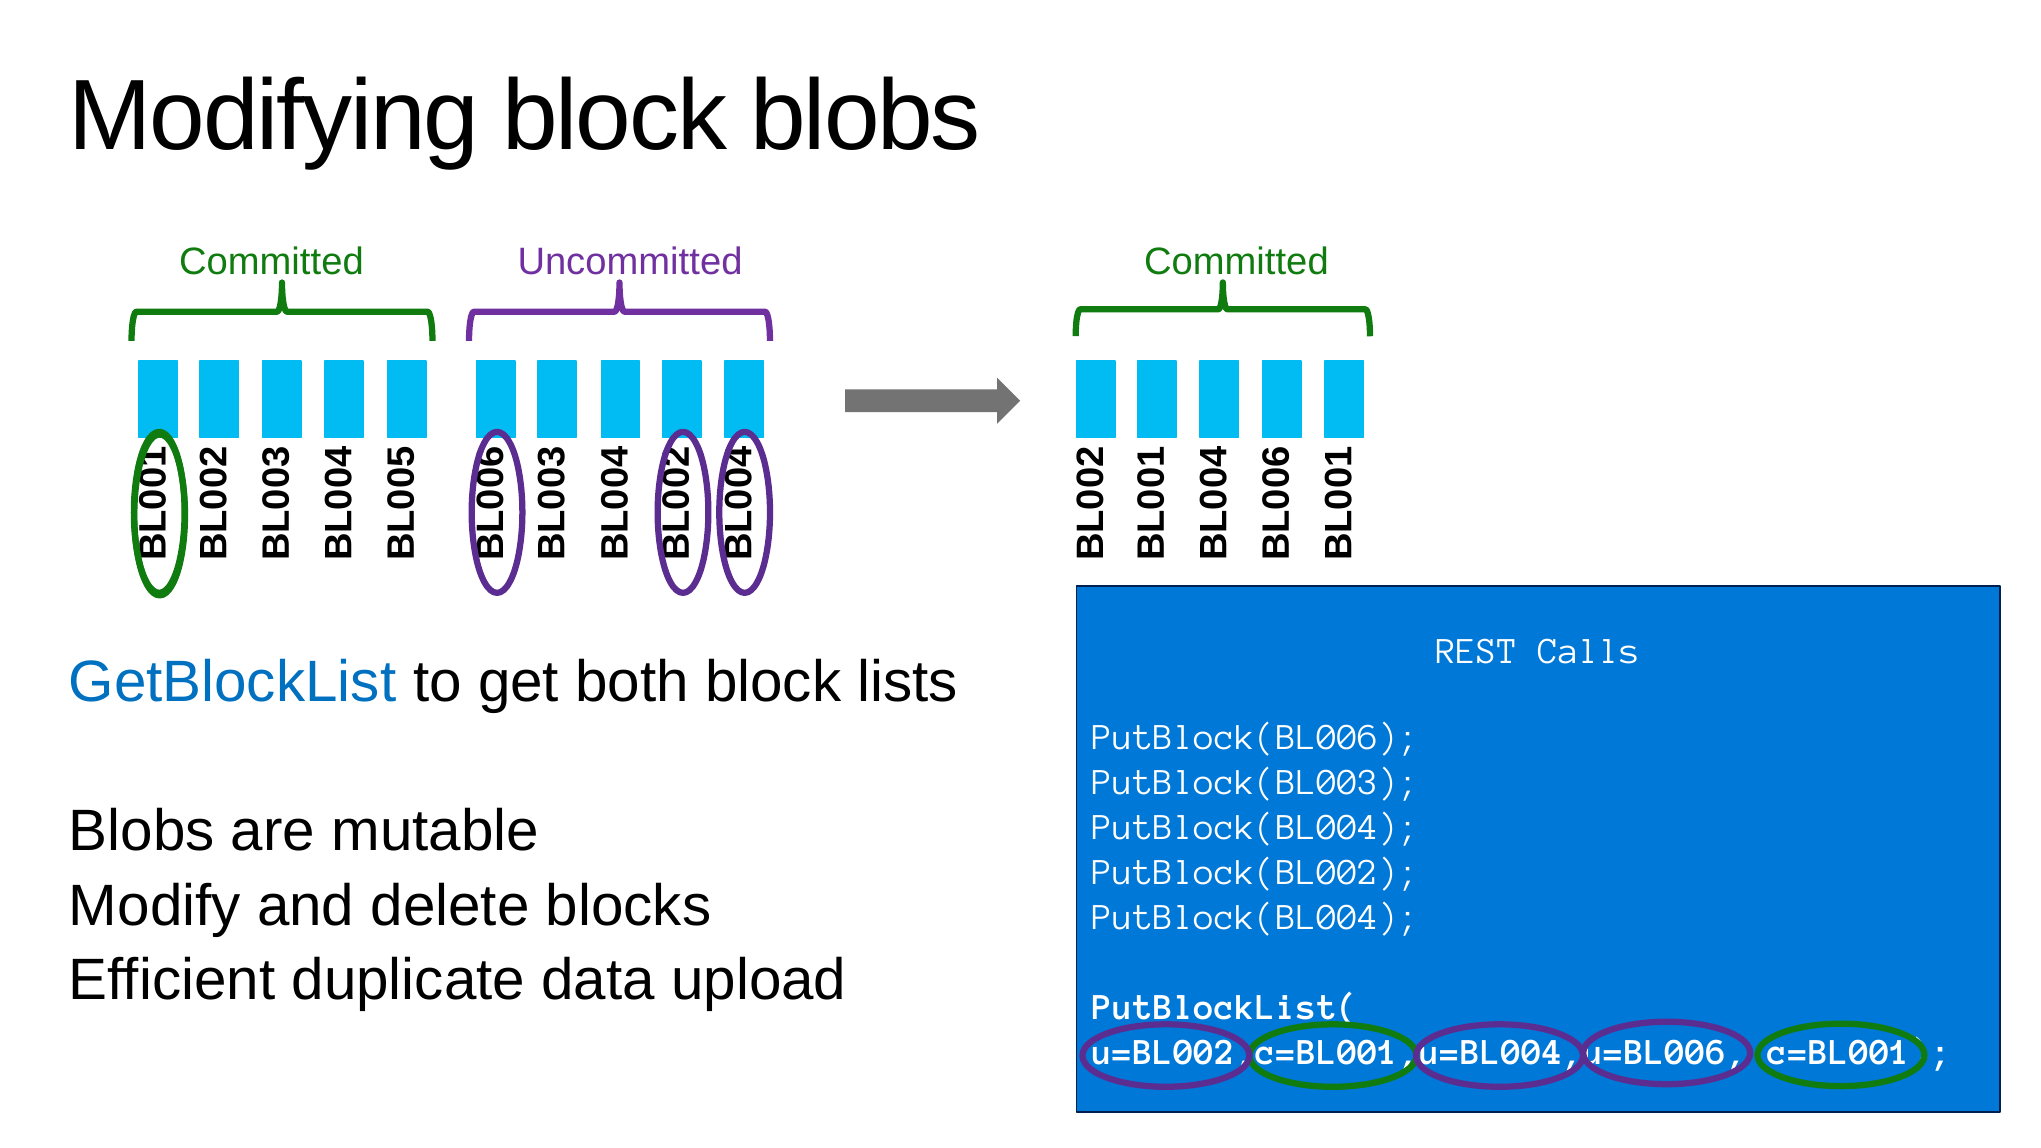

# Modifying block blobs

Committed
Uncommitted
Committed

BL001

BL002

BL003

BL004

BL005

BL006

BL003

BL004

BL002

BL004

BL002

BL001

BL004

BL006

BL001

REST Calls

PutBlock(BL006);
PutBlock(BL003);
PutBlock(BL004);
PutBlock(BL002);
PutBlock(BL004);

PutBlockList(
u=BL002,c=BL001,u=BL004,u=BL006, c=BL001);
GetBlockList to get both block lists

Blobs are mutable
Modify and delete blocks
Efficient duplicate data upload